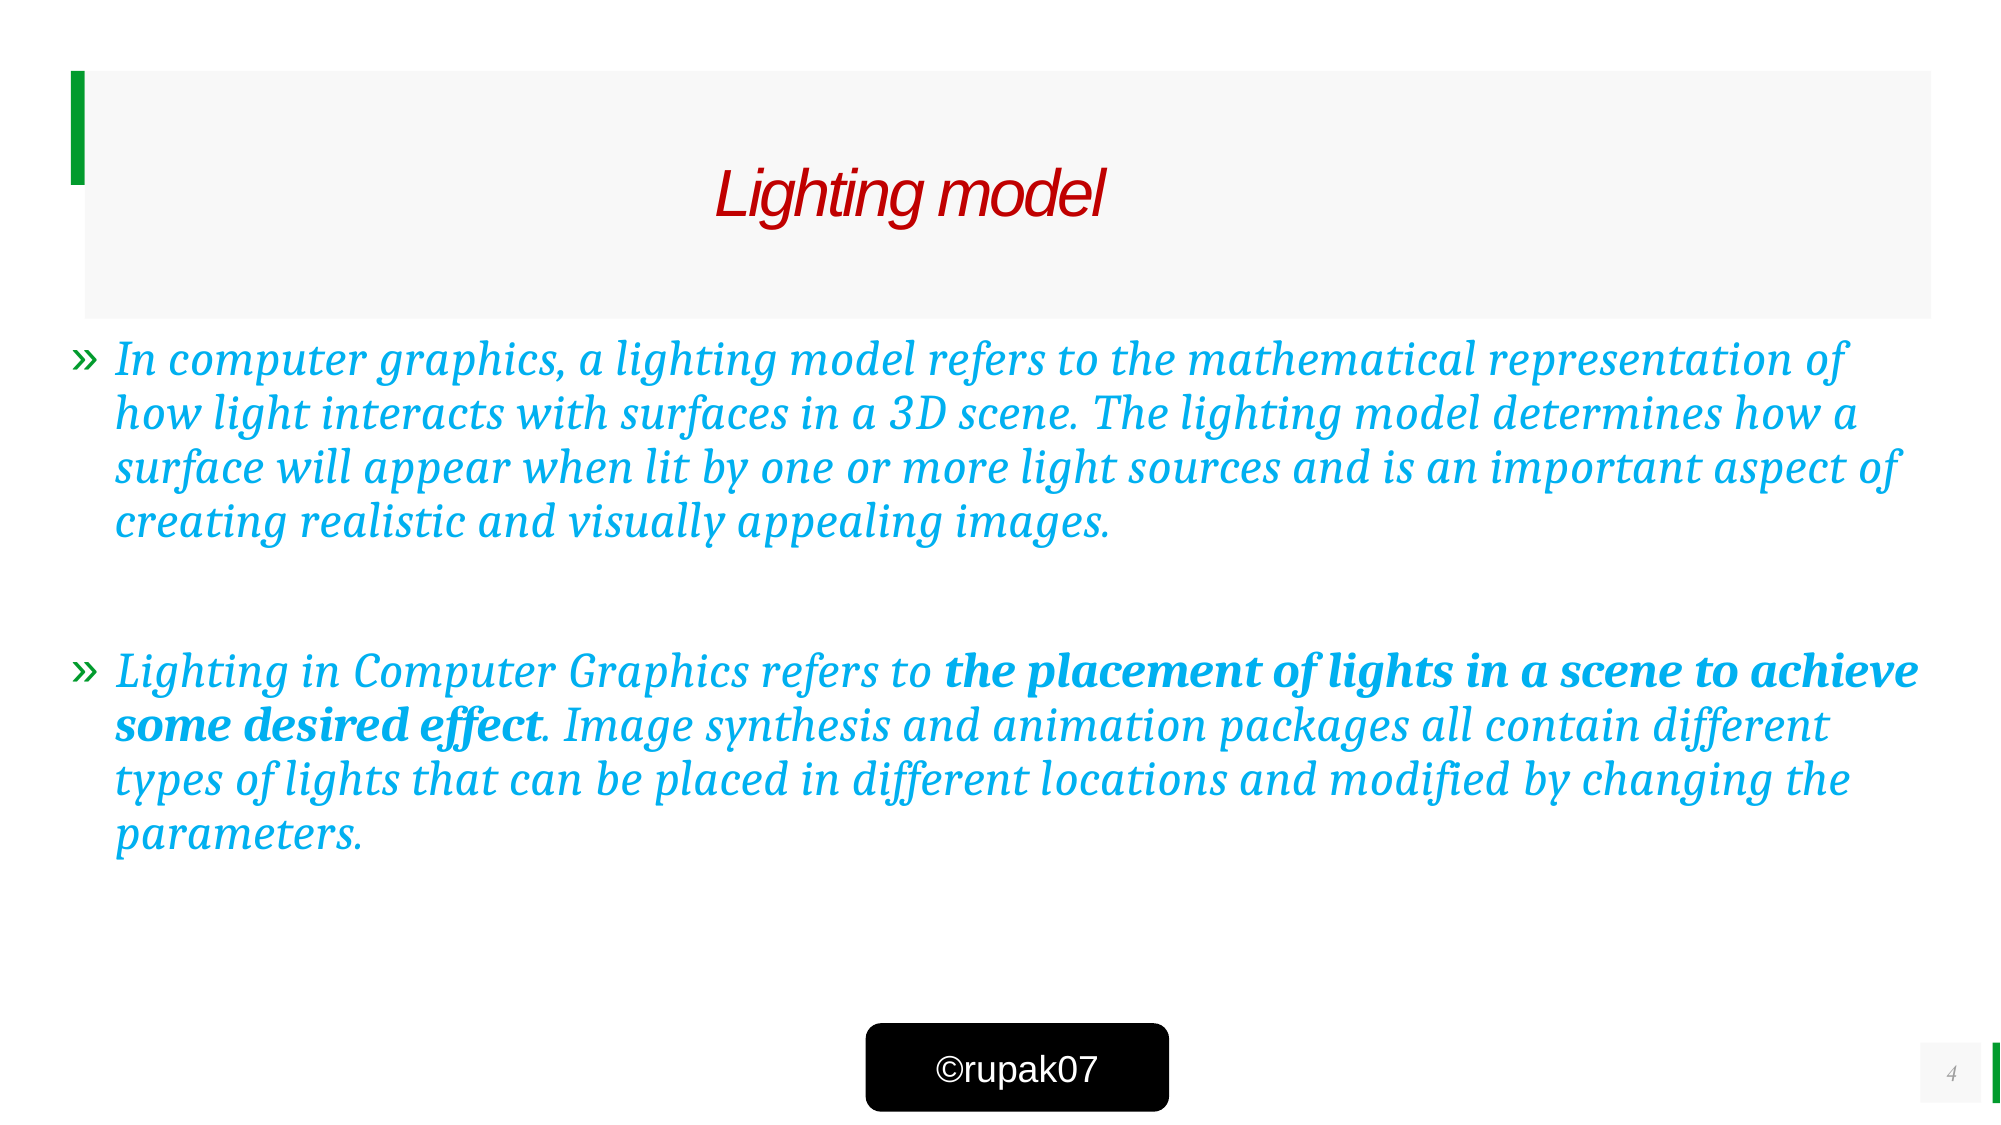

# Lighting model
In computer graphics, a lighting model refers to the mathematical representation of how light interacts with surfaces in a 3D scene. The lighting model determines how a surface will appear when lit by one or more light sources and is an important aspect of creating realistic and visually appealing images.

Lighting in Computer Graphics refers to the placement of lights in a scene to achieve some desired effect. Image synthesis and animation packages all contain different types of lights that can be placed in different locations and modified by changing the parameters.
4